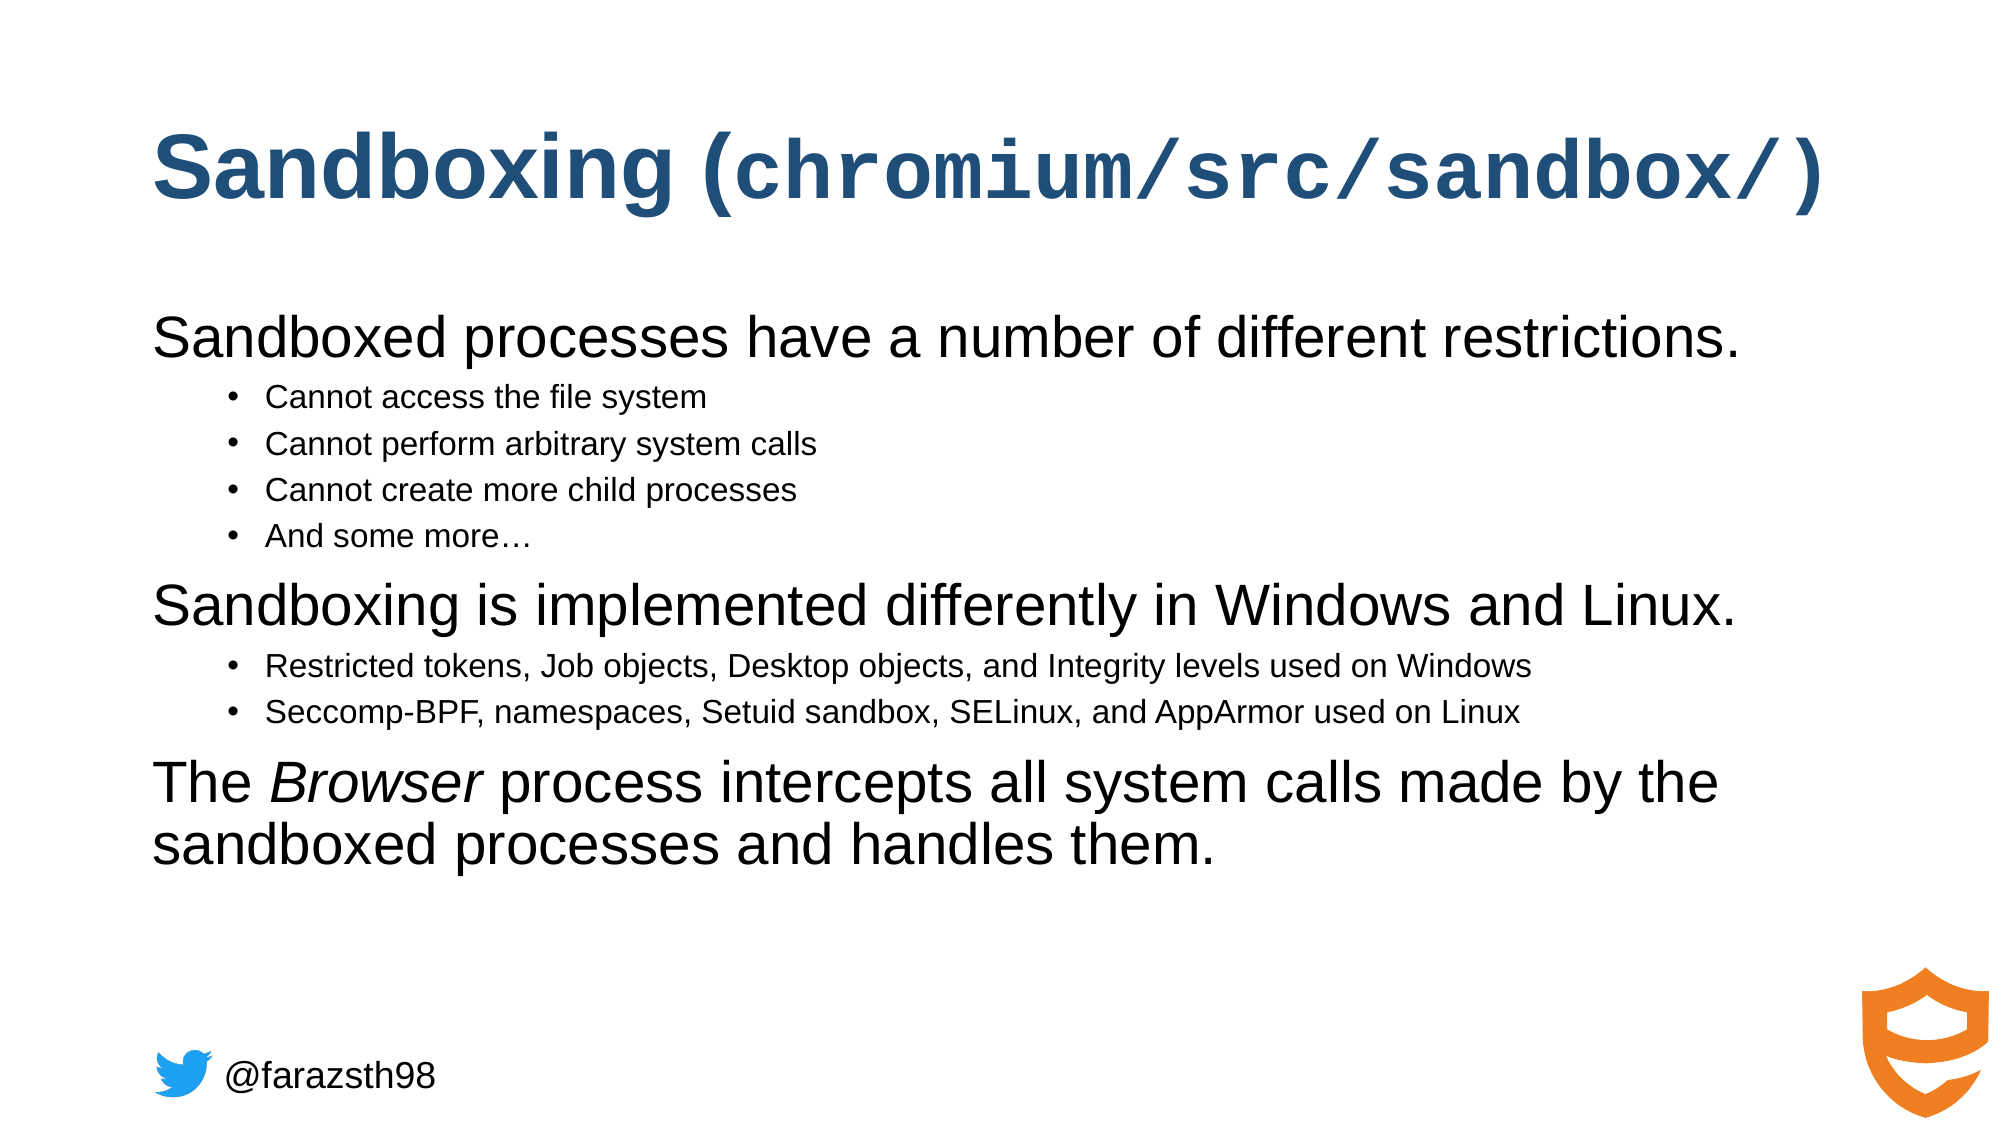

# Sandboxing (chromium/src/sandbox/)
Sandboxed processes have a number of different restrictions.
Cannot access the file system
Cannot perform arbitrary system calls
Cannot create more child processes
And some more…
Sandboxing is implemented differently in Windows and Linux.
Restricted tokens, Job objects, Desktop objects, and Integrity levels used on Windows
Seccomp-BPF, namespaces, Setuid sandbox, SELinux, and AppArmor used on Linux
The Browser process intercepts all system calls made by the sandboxed processes and handles them.